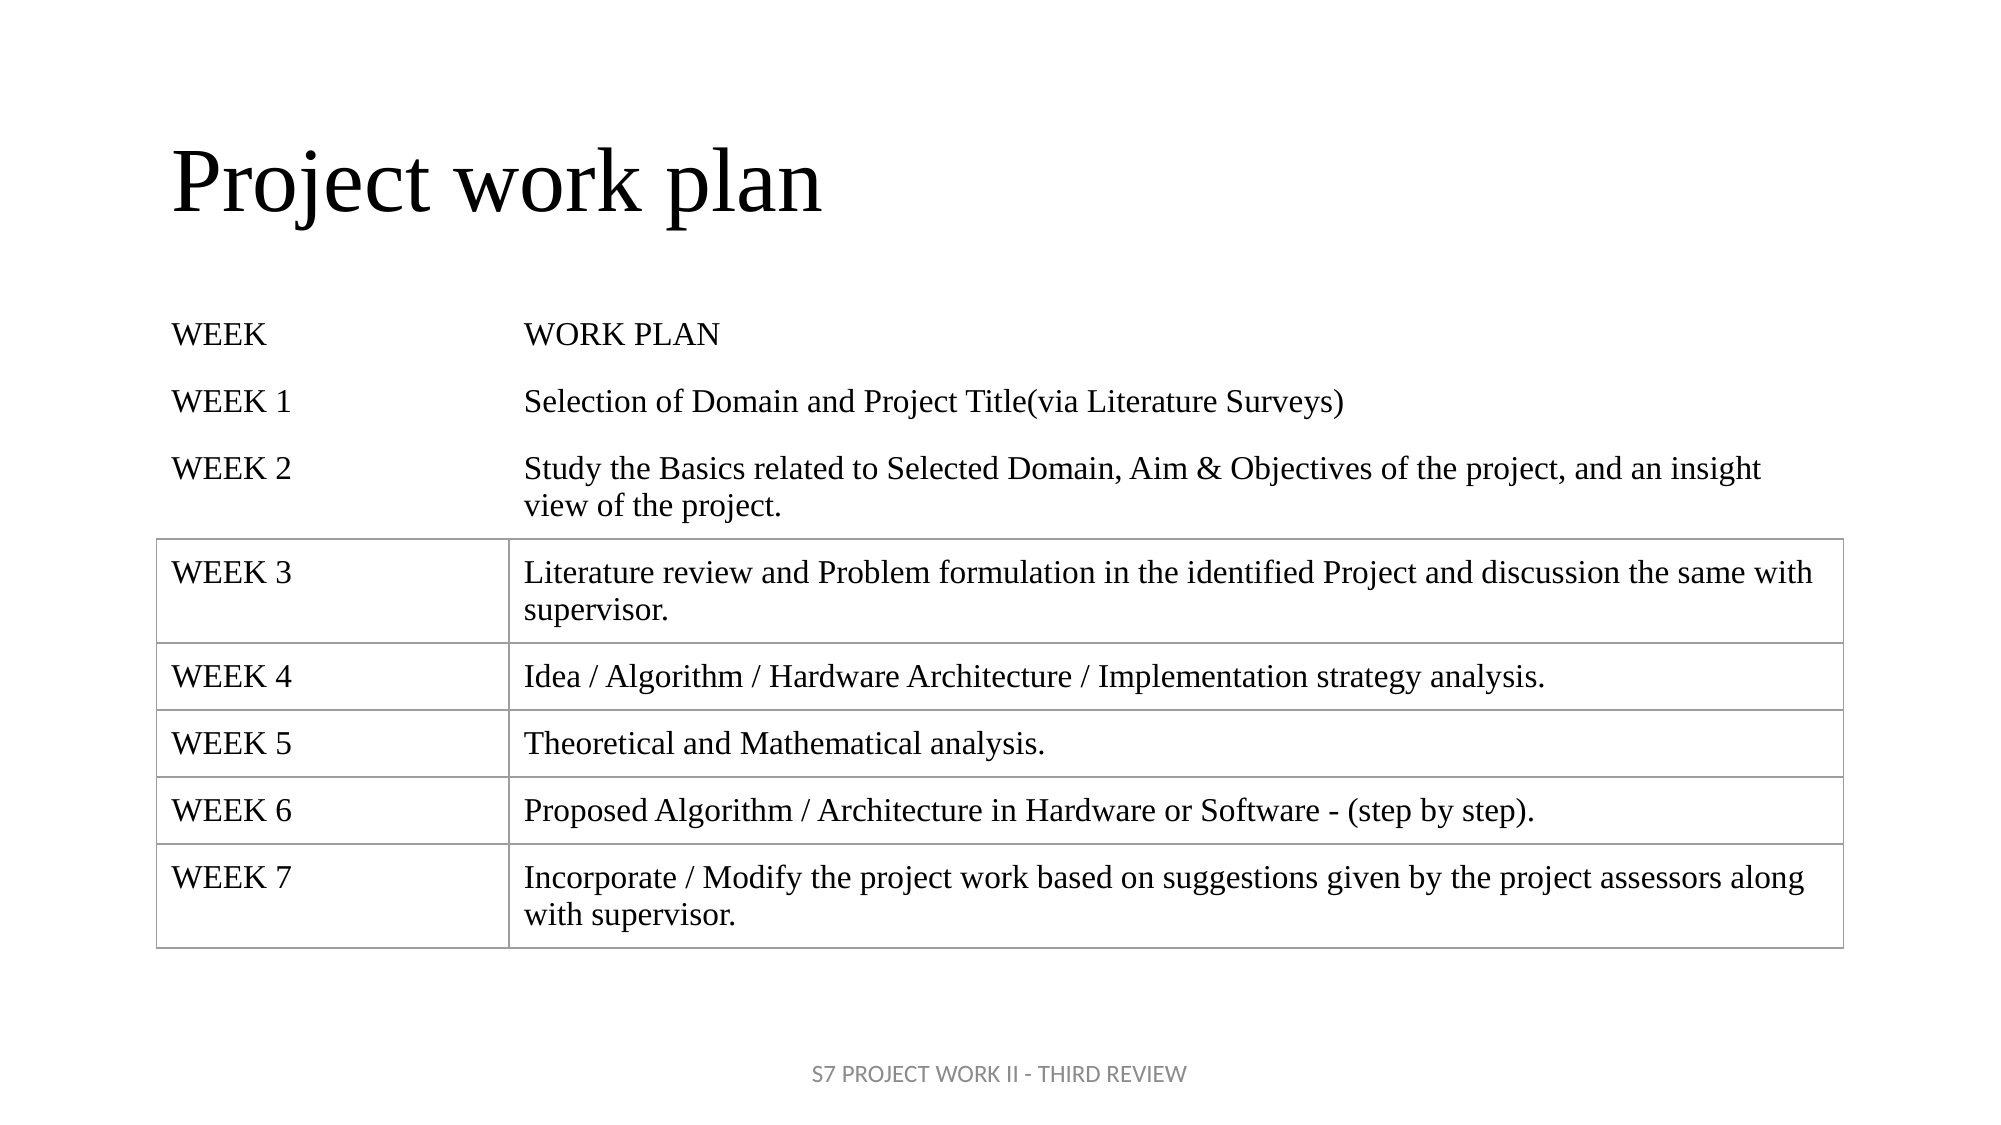

# Project work plan
| WEEK | WORK PLAN |
| --- | --- |
| WEEK 1 | Selection of Domain and Project Title(via Literature Surveys) |
| WEEK 2 | Study the Basics related to Selected Domain, Aim & Objectives of the project, and an insight view of the project. |
| WEEK 3 | Literature review and Problem formulation in the identified Project and discussion the same with supervisor. |
| WEEK 4 | Idea / Algorithm / Hardware Architecture / Implementation strategy analysis. |
| WEEK 5 | Theoretical and Mathematical analysis. |
| WEEK 6 | Proposed Algorithm / Architecture in Hardware or Software - (step by step). |
| WEEK 7 | Incorporate / Modify the project work based on suggestions given by the project assessors along with supervisor. |
S7 PROJECT WORK II - THIRD REVIEW